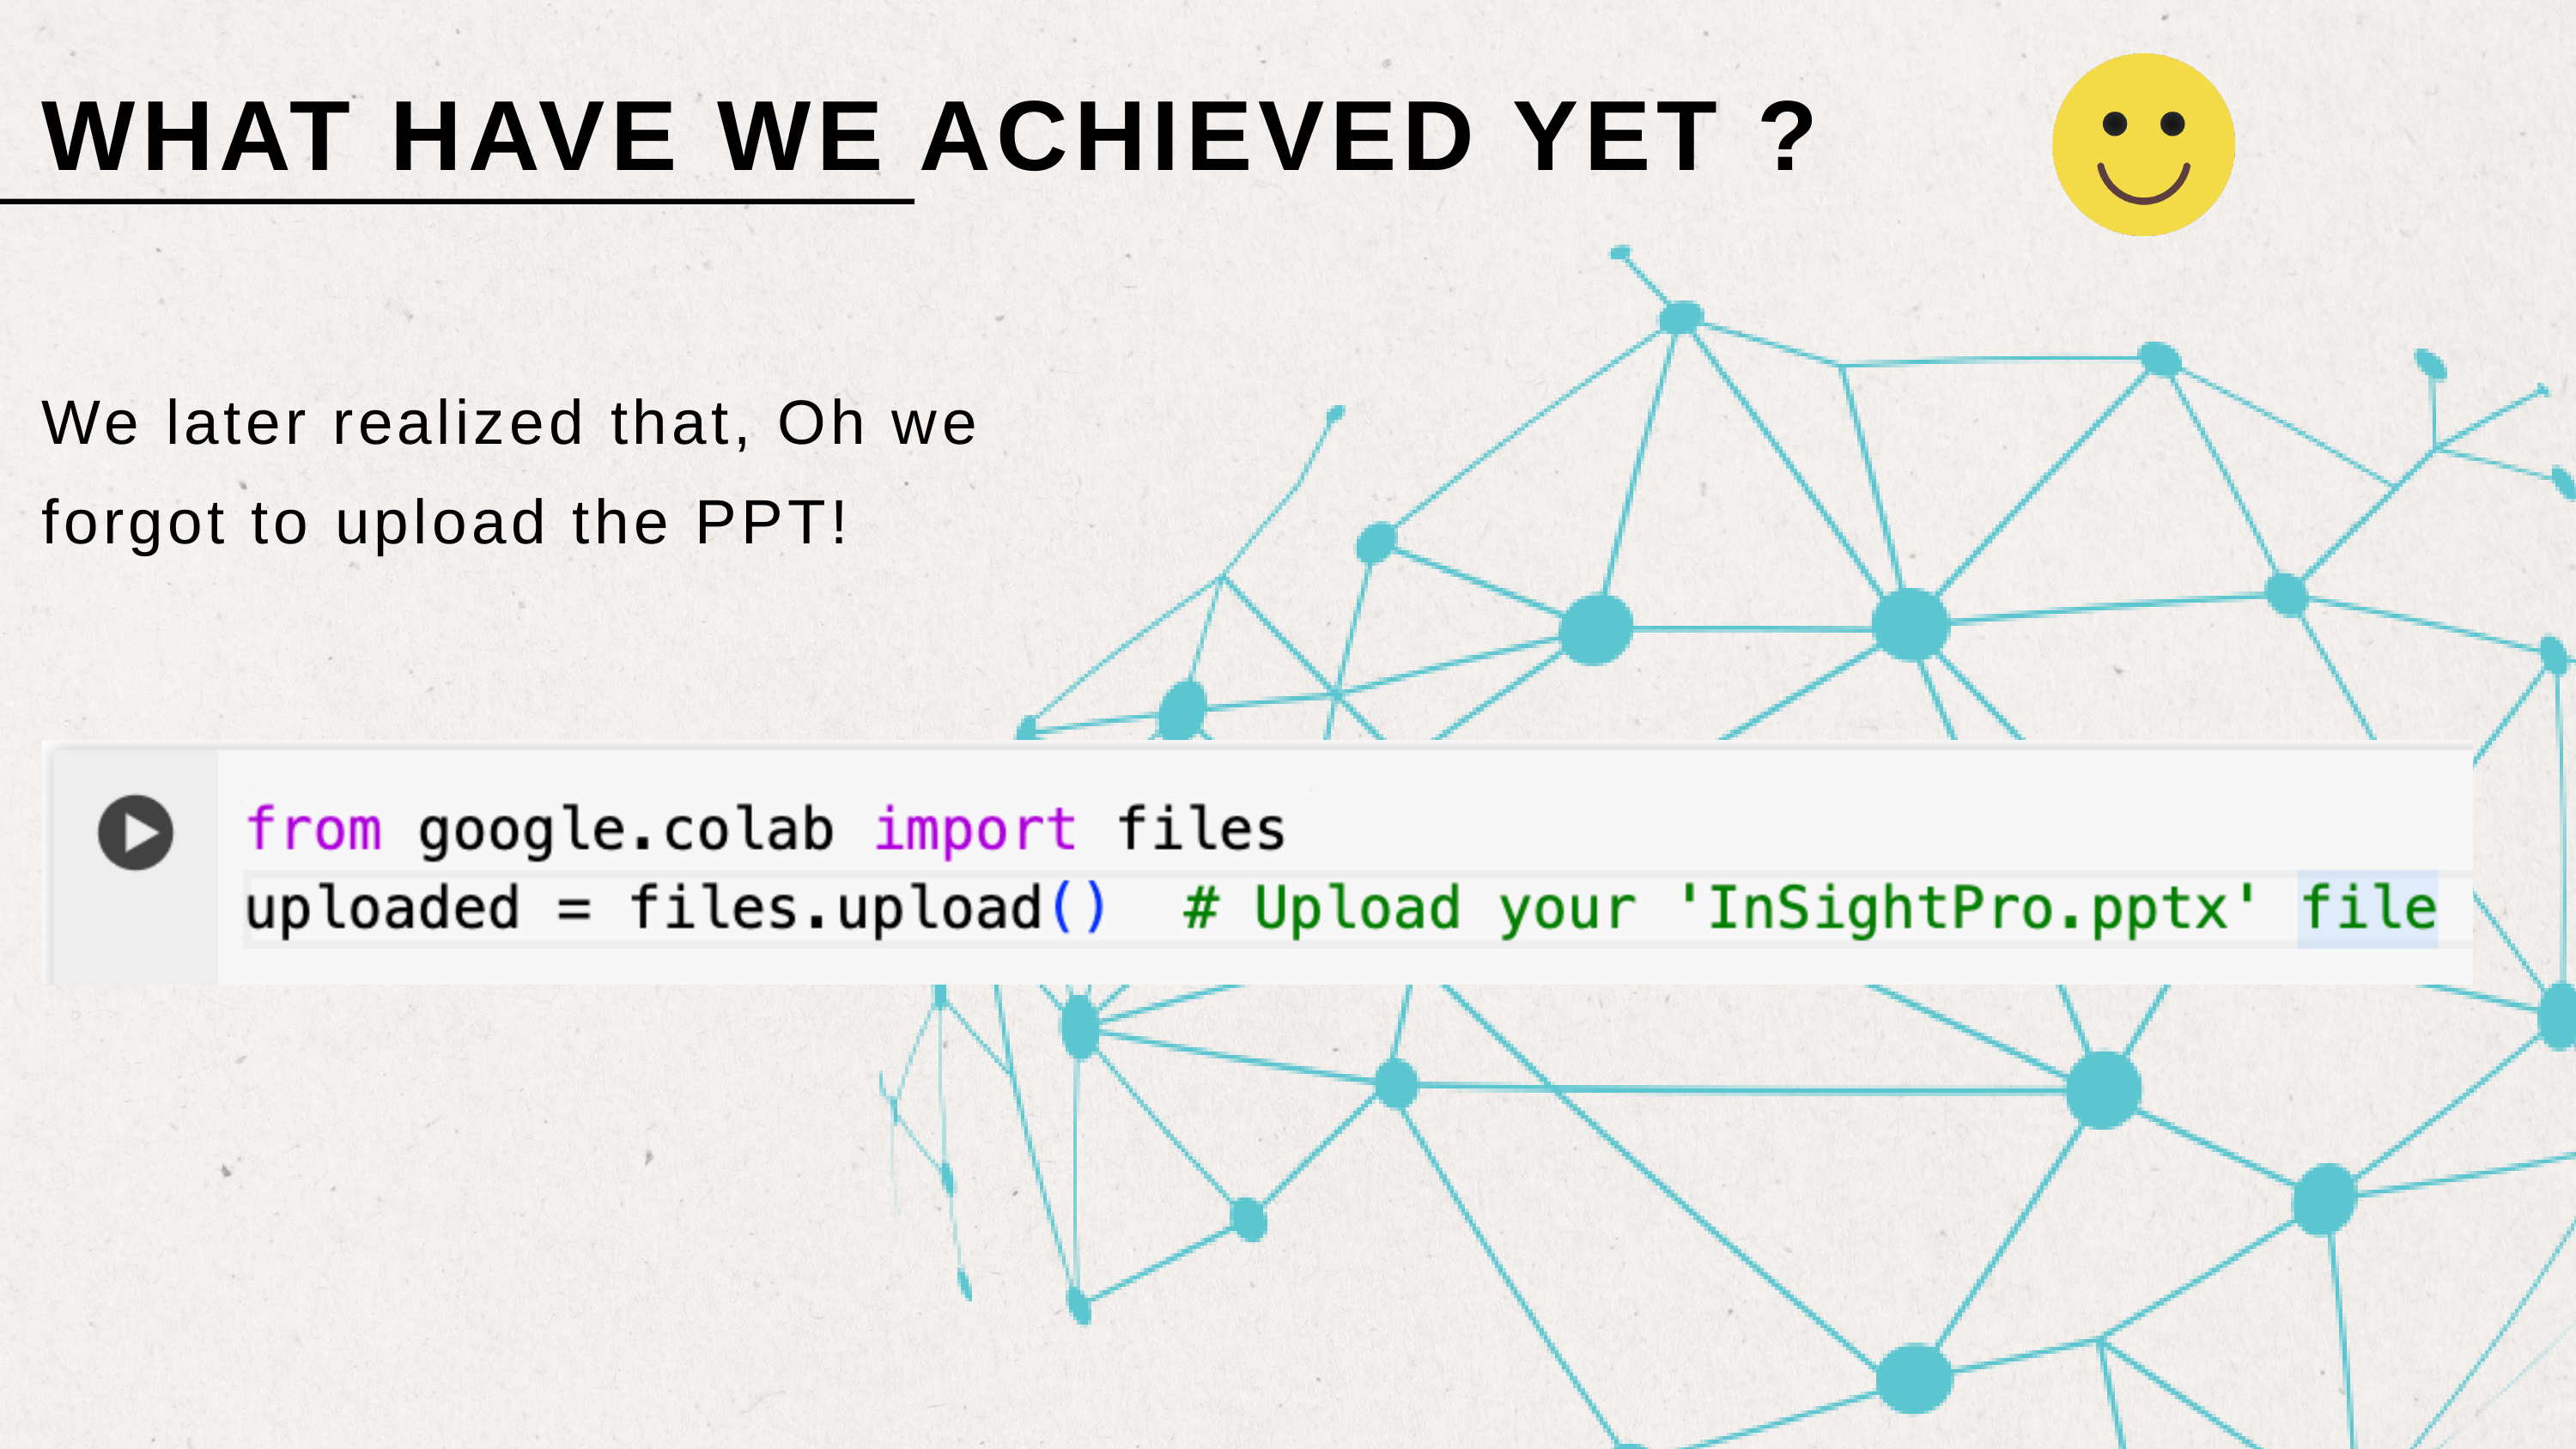

WHAT HAVE WE ACHIEVED YET ?

We later realized that, Oh we forgot to upload the PPT!